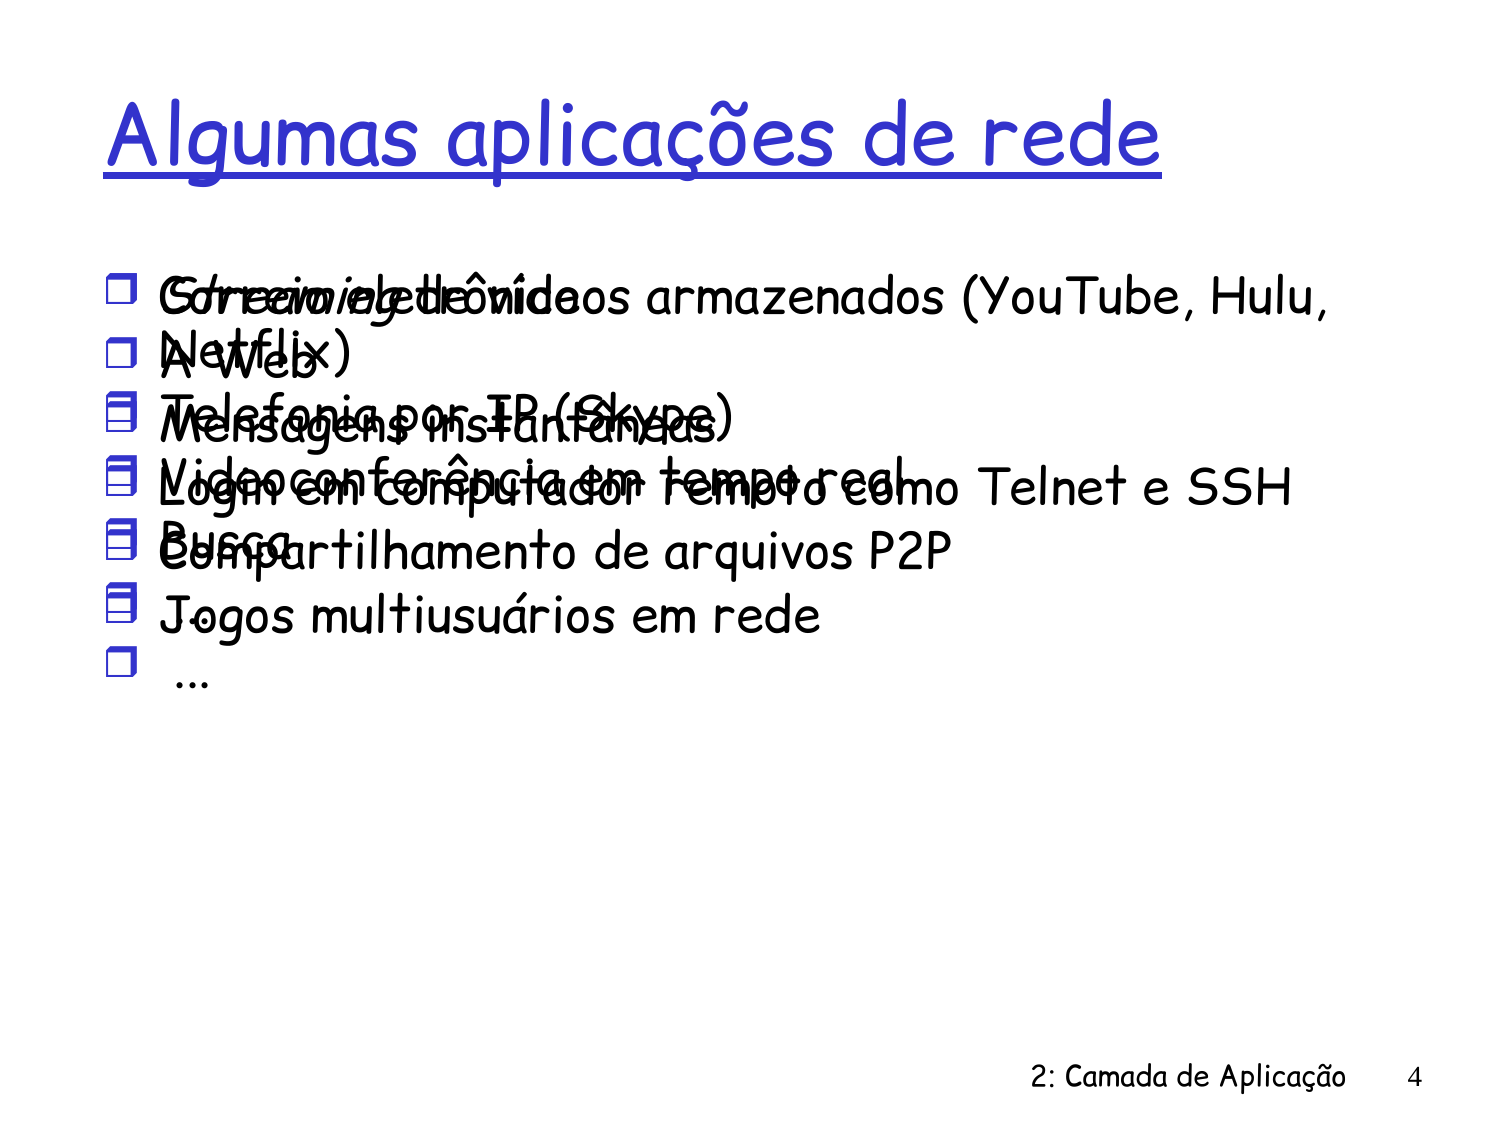

# Algumas aplicações de rede
Correio eletrônico
A Web
Mensagens instantâneas
Login em computador remoto como Telnet e SSH
Compartilhamento de arquivos P2P
Jogos multiusuários em rede

Streaming de vídeos armazenados (YouTube, Hulu, Netflix)
Telefonia por IP (Skype)
Videoconferência em tempo real
Busca
 ...
 ...
2: Camada de Aplicação
4